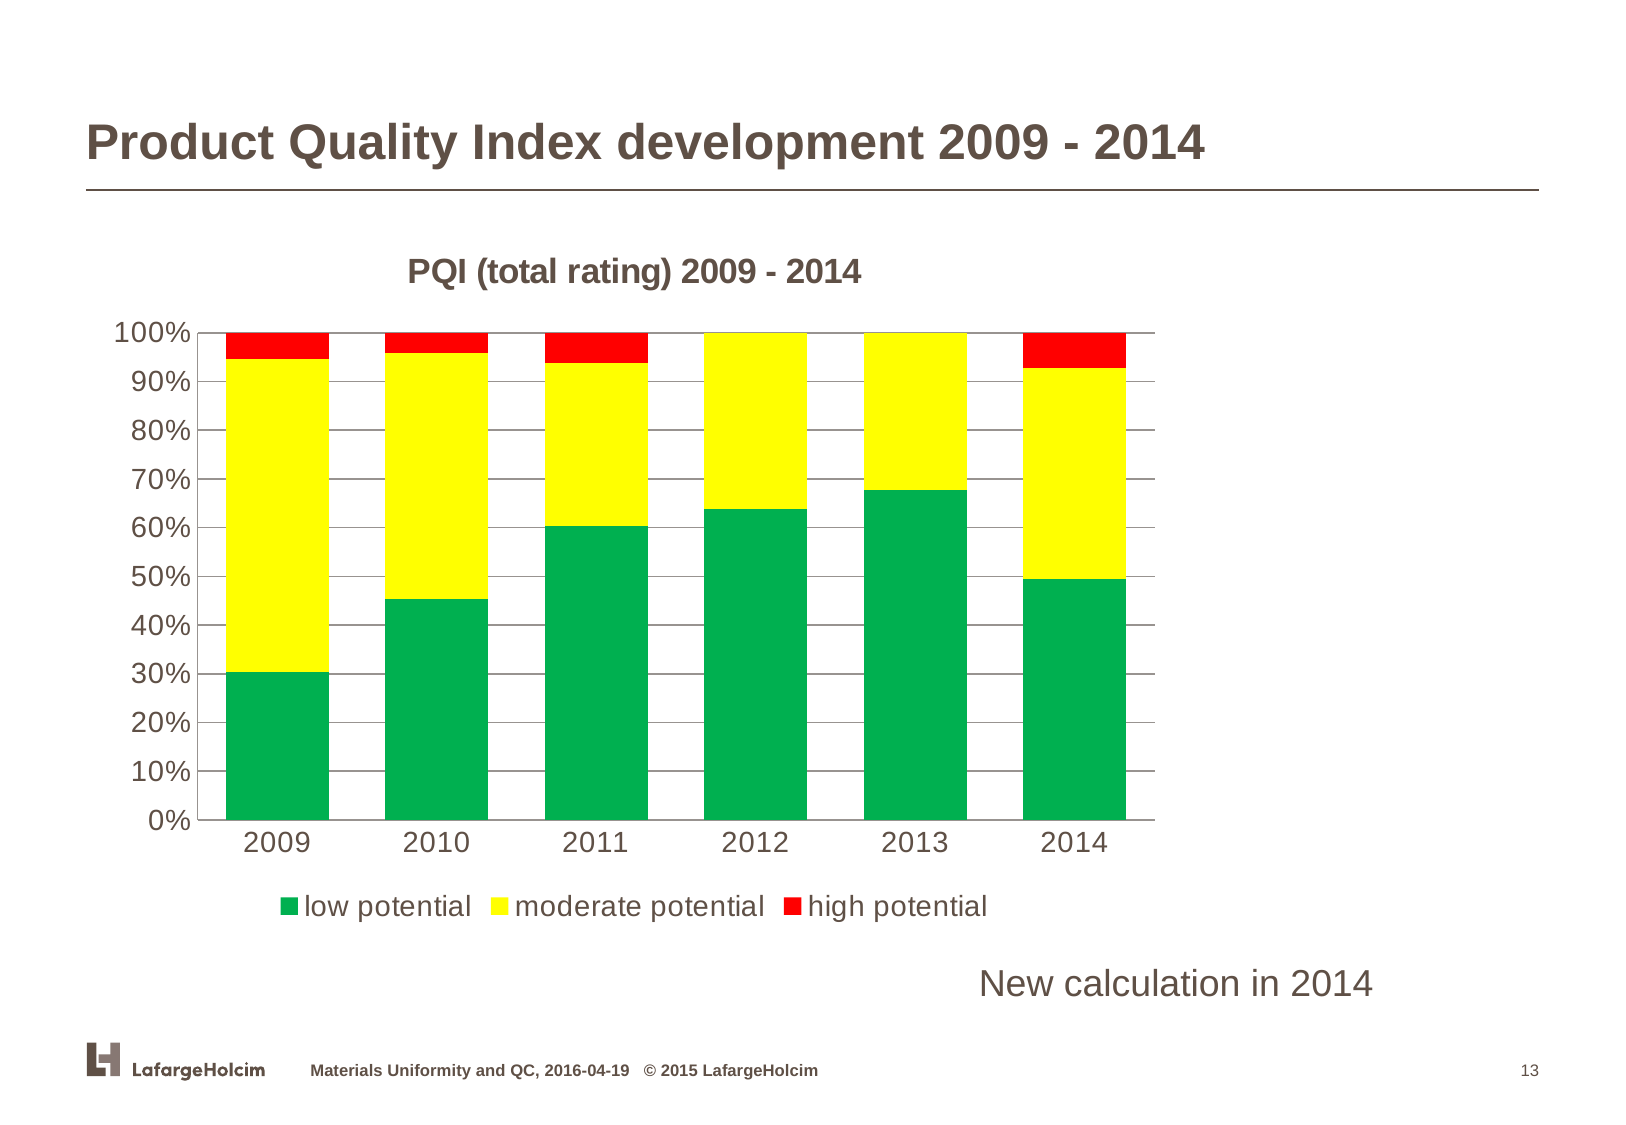

# Product Quality Index development 2009 - 2014

### Chart: PQI (total rating) 2009 - 2014

| Category | low potential | moderate potential | high potential |
|---|---|---|---|
| 2009 | 30.4 | 64.1 | 5.4 |
| 2010 | 45.3 | 50.5 | 4.2 |
| 2011 | 60.4 | 33.3 | 6.3 |
| 2012 | 63.8 | 36.1 | 0.0 |
| 2013 | 67.8 | 32.2 | 0.0 |
| 2014 | 49.4 | 43.3 | 7.2 |
New calculation in 2014
Materials Uniformity and QC, 2016-04-19   © 2015 LafargeHolcim
13